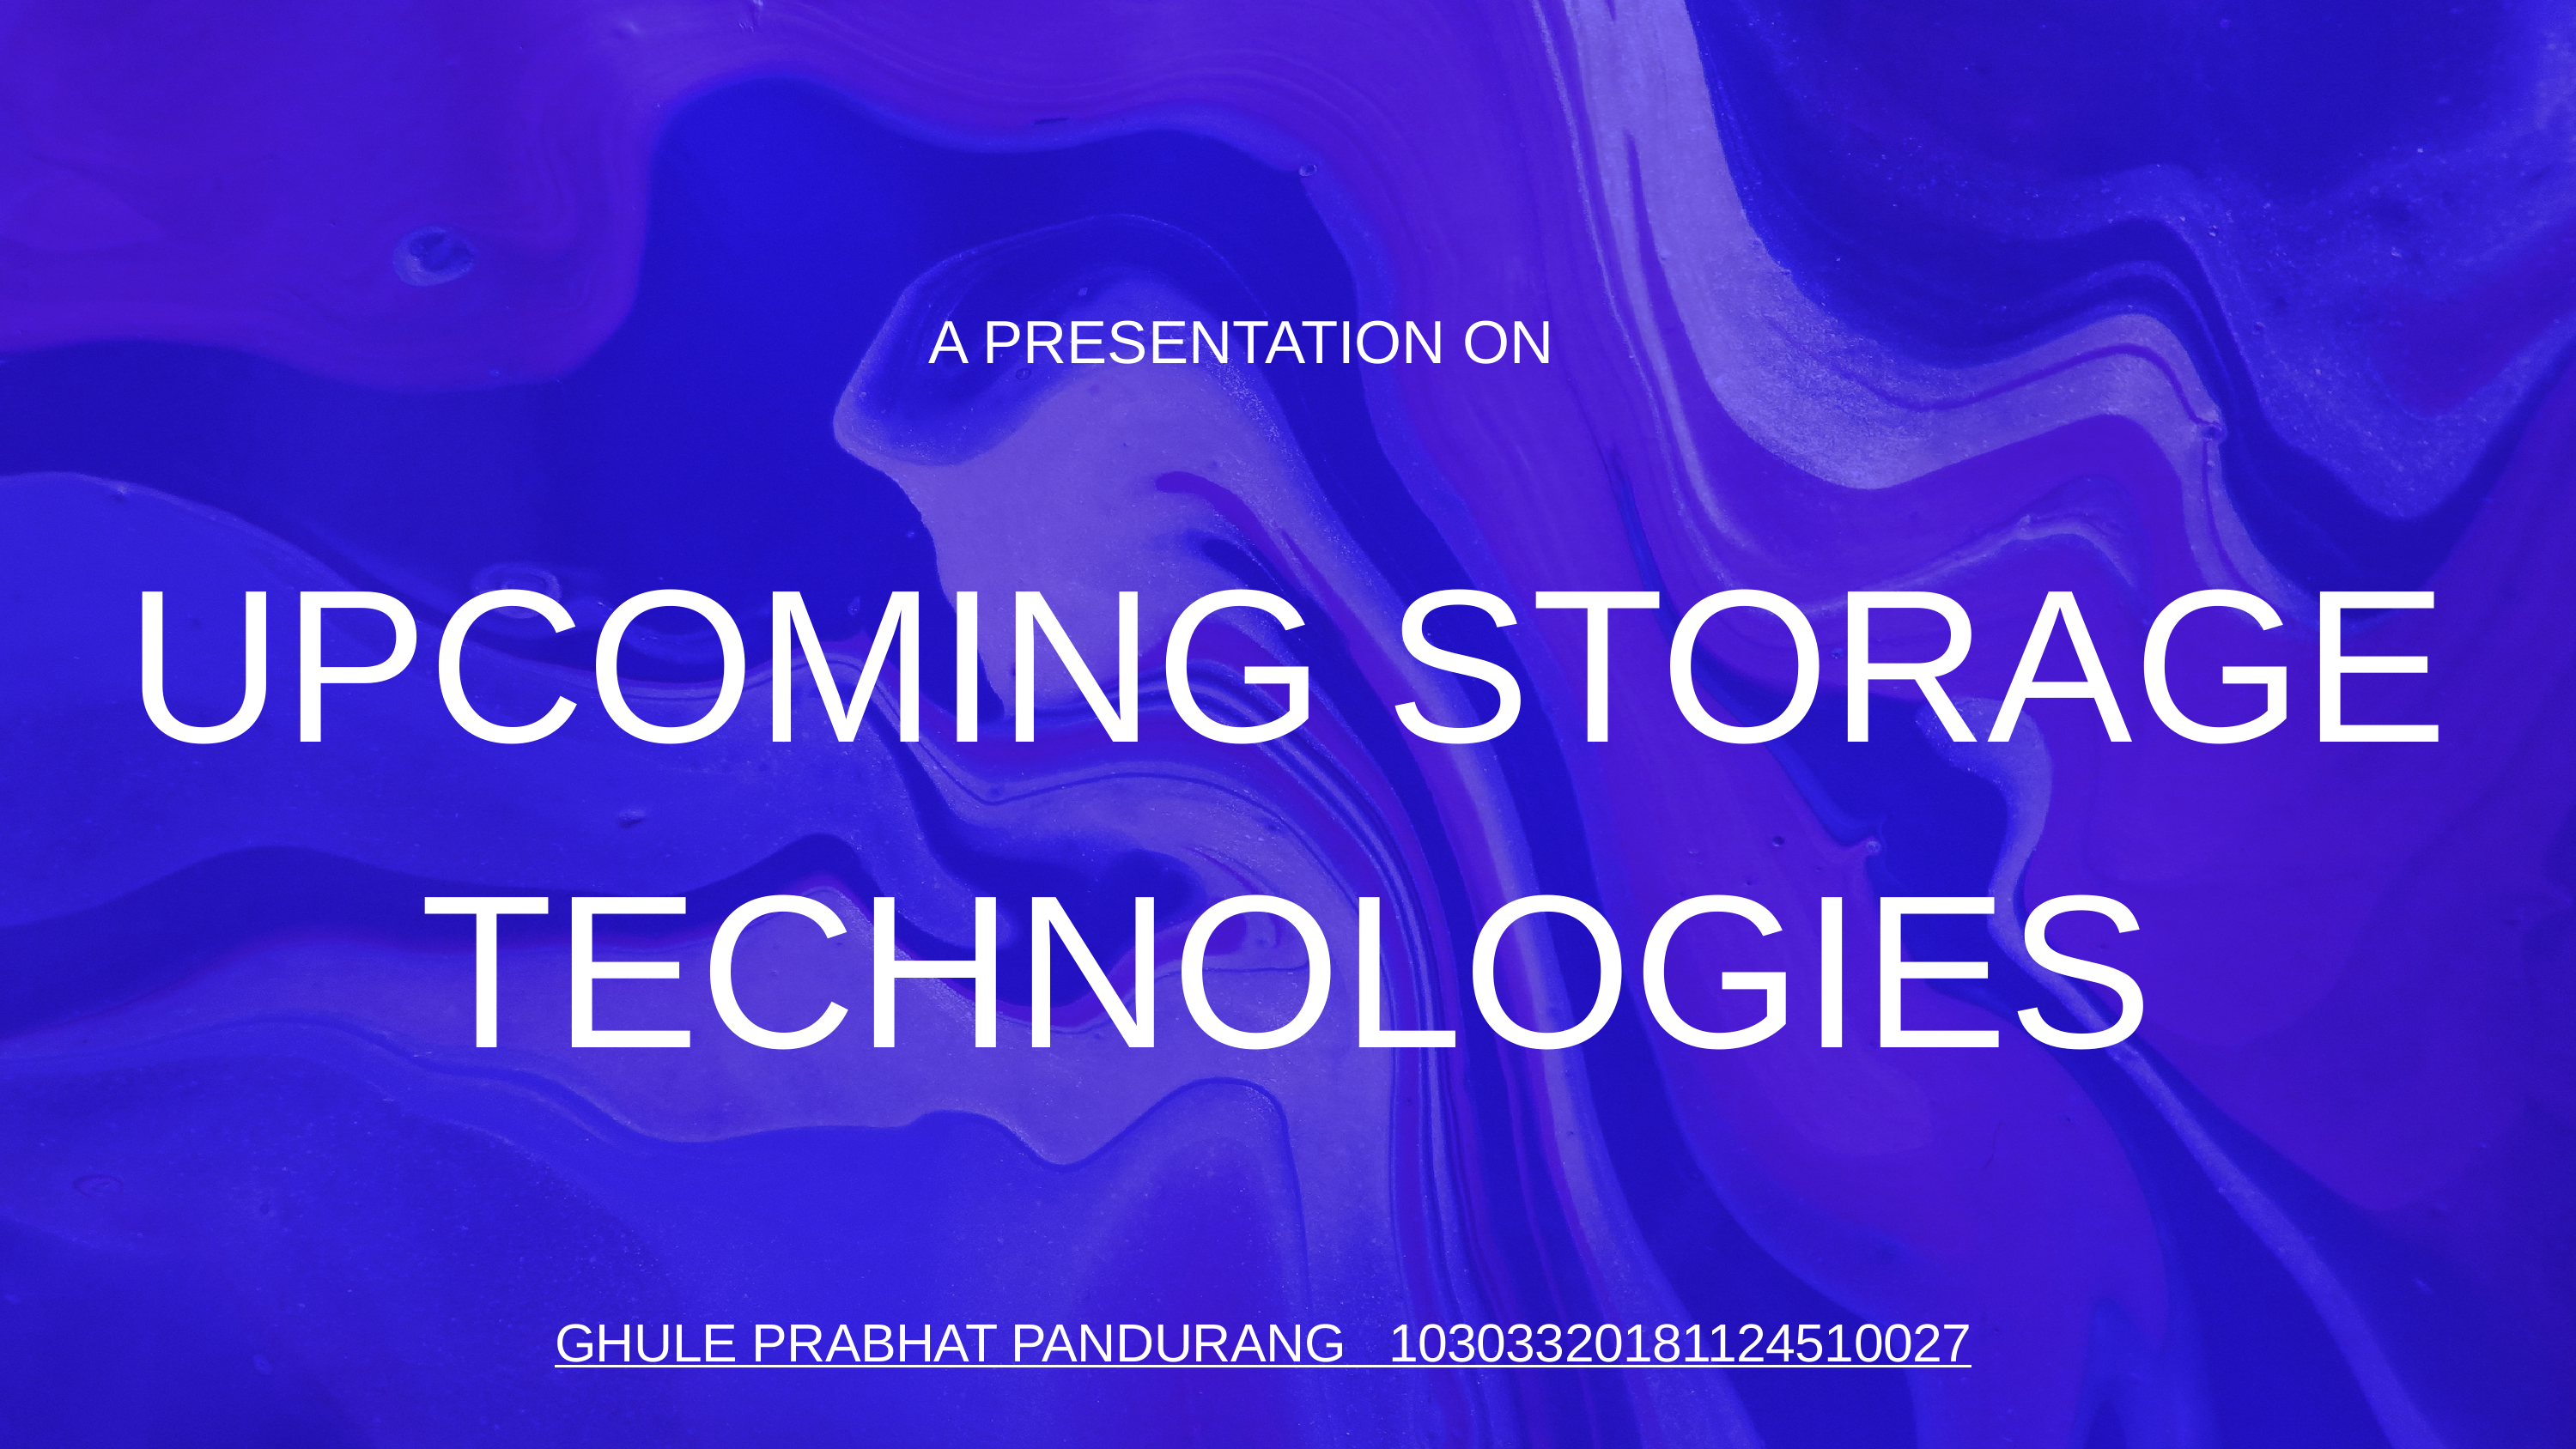

A PRESENTATION ON
UPCOMING STORAGE TECHNOLOGIES
GHULE PRABHAT PANDURANG   10303320181124510027